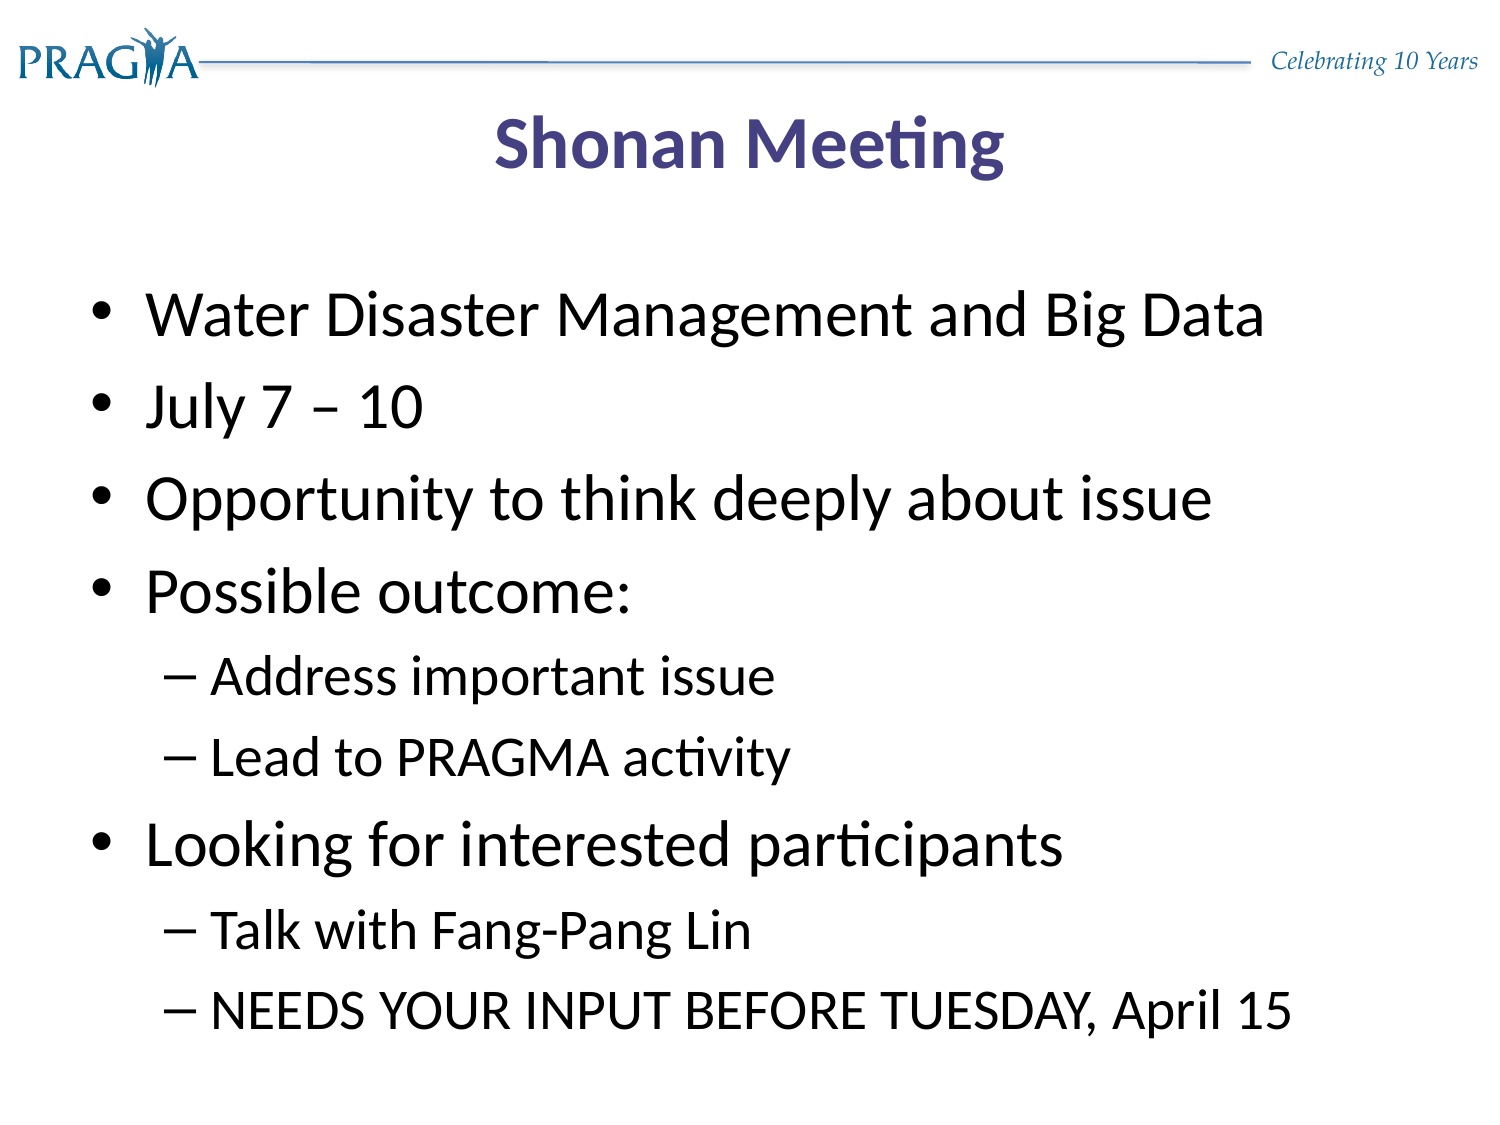

# Shonan Meeting
Water Disaster Management and Big Data
July 7 – 10
Opportunity to think deeply about issue
Possible outcome:
Address important issue
Lead to PRAGMA activity
Looking for interested participants
Talk with Fang-Pang Lin
NEEDS YOUR INPUT BEFORE TUESDAY, April 15